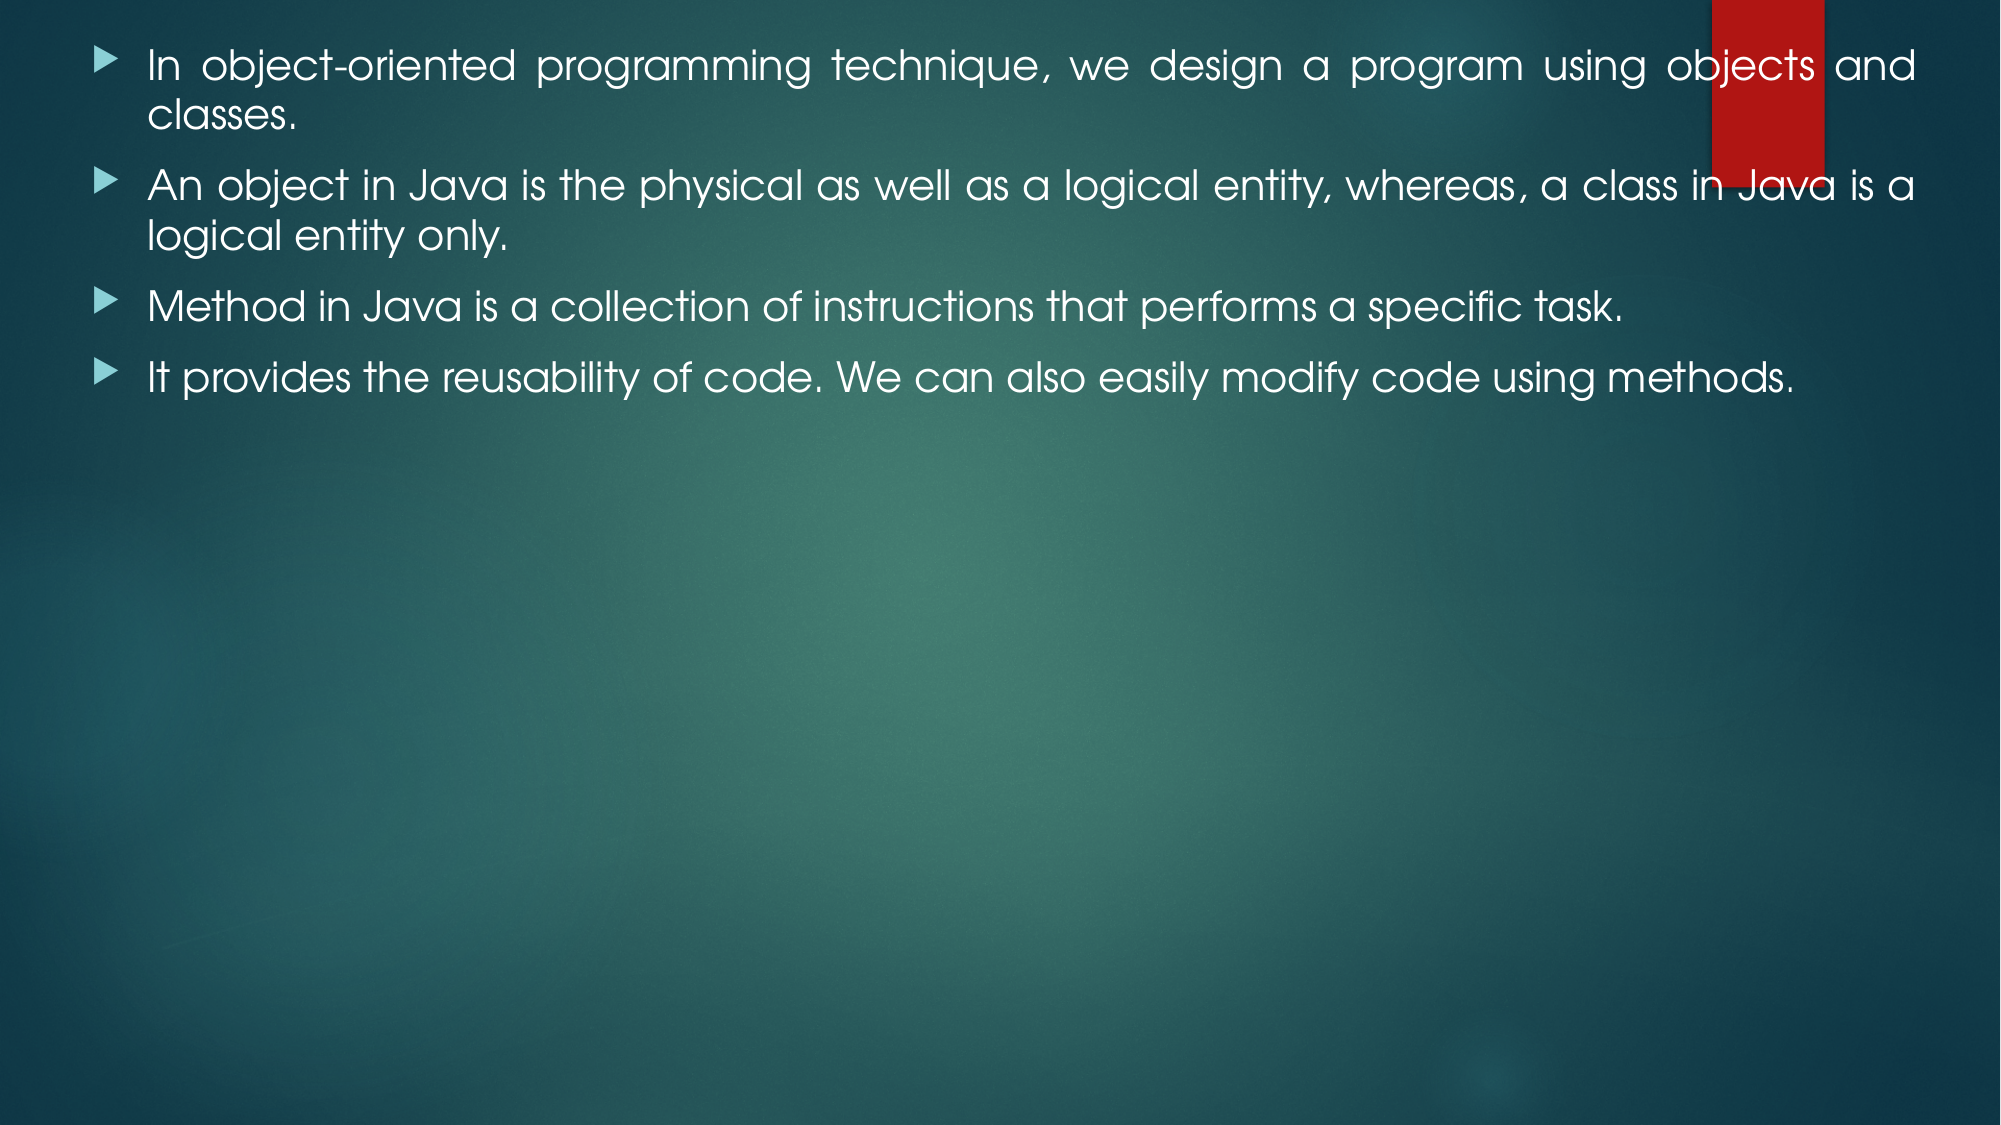

In object-oriented programming technique, we design a program using objects and classes.
An object in Java is the physical as well as a logical entity, whereas, a class in Java is a logical entity only.
Method in Java is a collection of instructions that performs a specific task.
It provides the reusability of code. We can also easily modify code using methods.